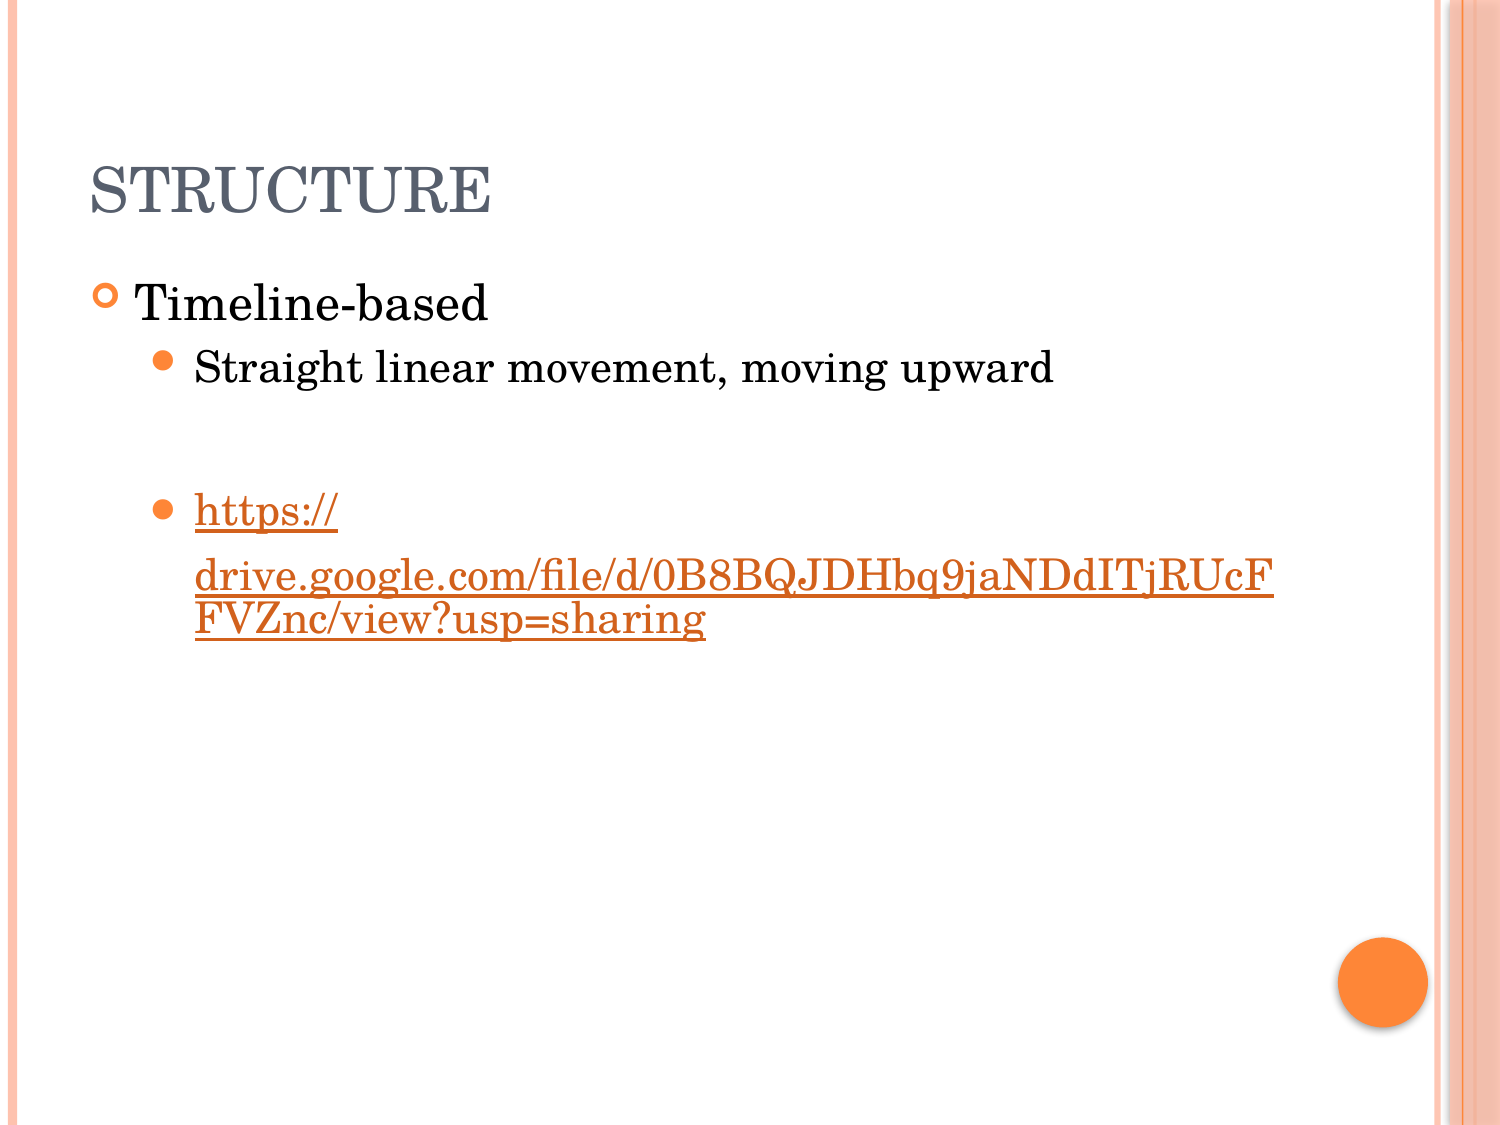

# Structure
Timeline-based
Straight linear movement, moving upward

https://drive.google.com/file/d/0B8BQJDHbq9jaNDdITjRUcFFVZnc/view?usp=sharing